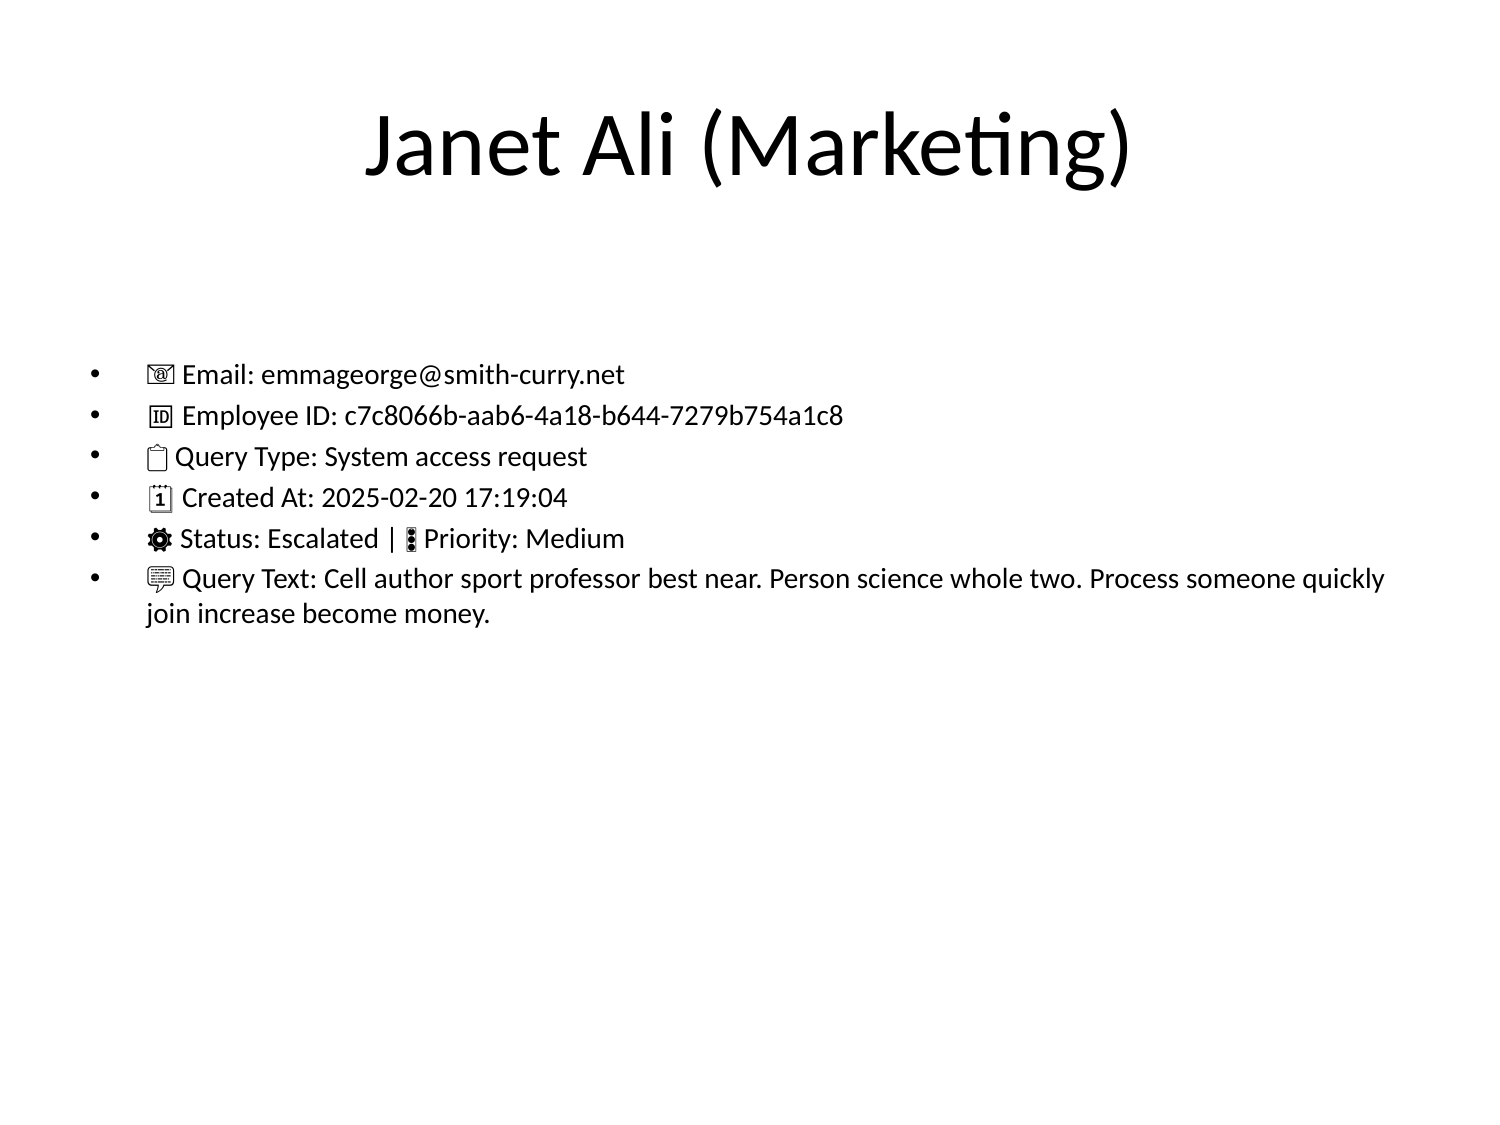

# Janet Ali (Marketing)

📧 Email: emmageorge@smith-curry.net
🆔 Employee ID: c7c8066b-aab6-4a18-b644-7279b754a1c8
📋 Query Type: System access request
🗓 Created At: 2025-02-20 17:19:04
⚙ Status: Escalated | 🚦 Priority: Medium
💬 Query Text: Cell author sport professor best near. Person science whole two. Process someone quickly join increase become money.